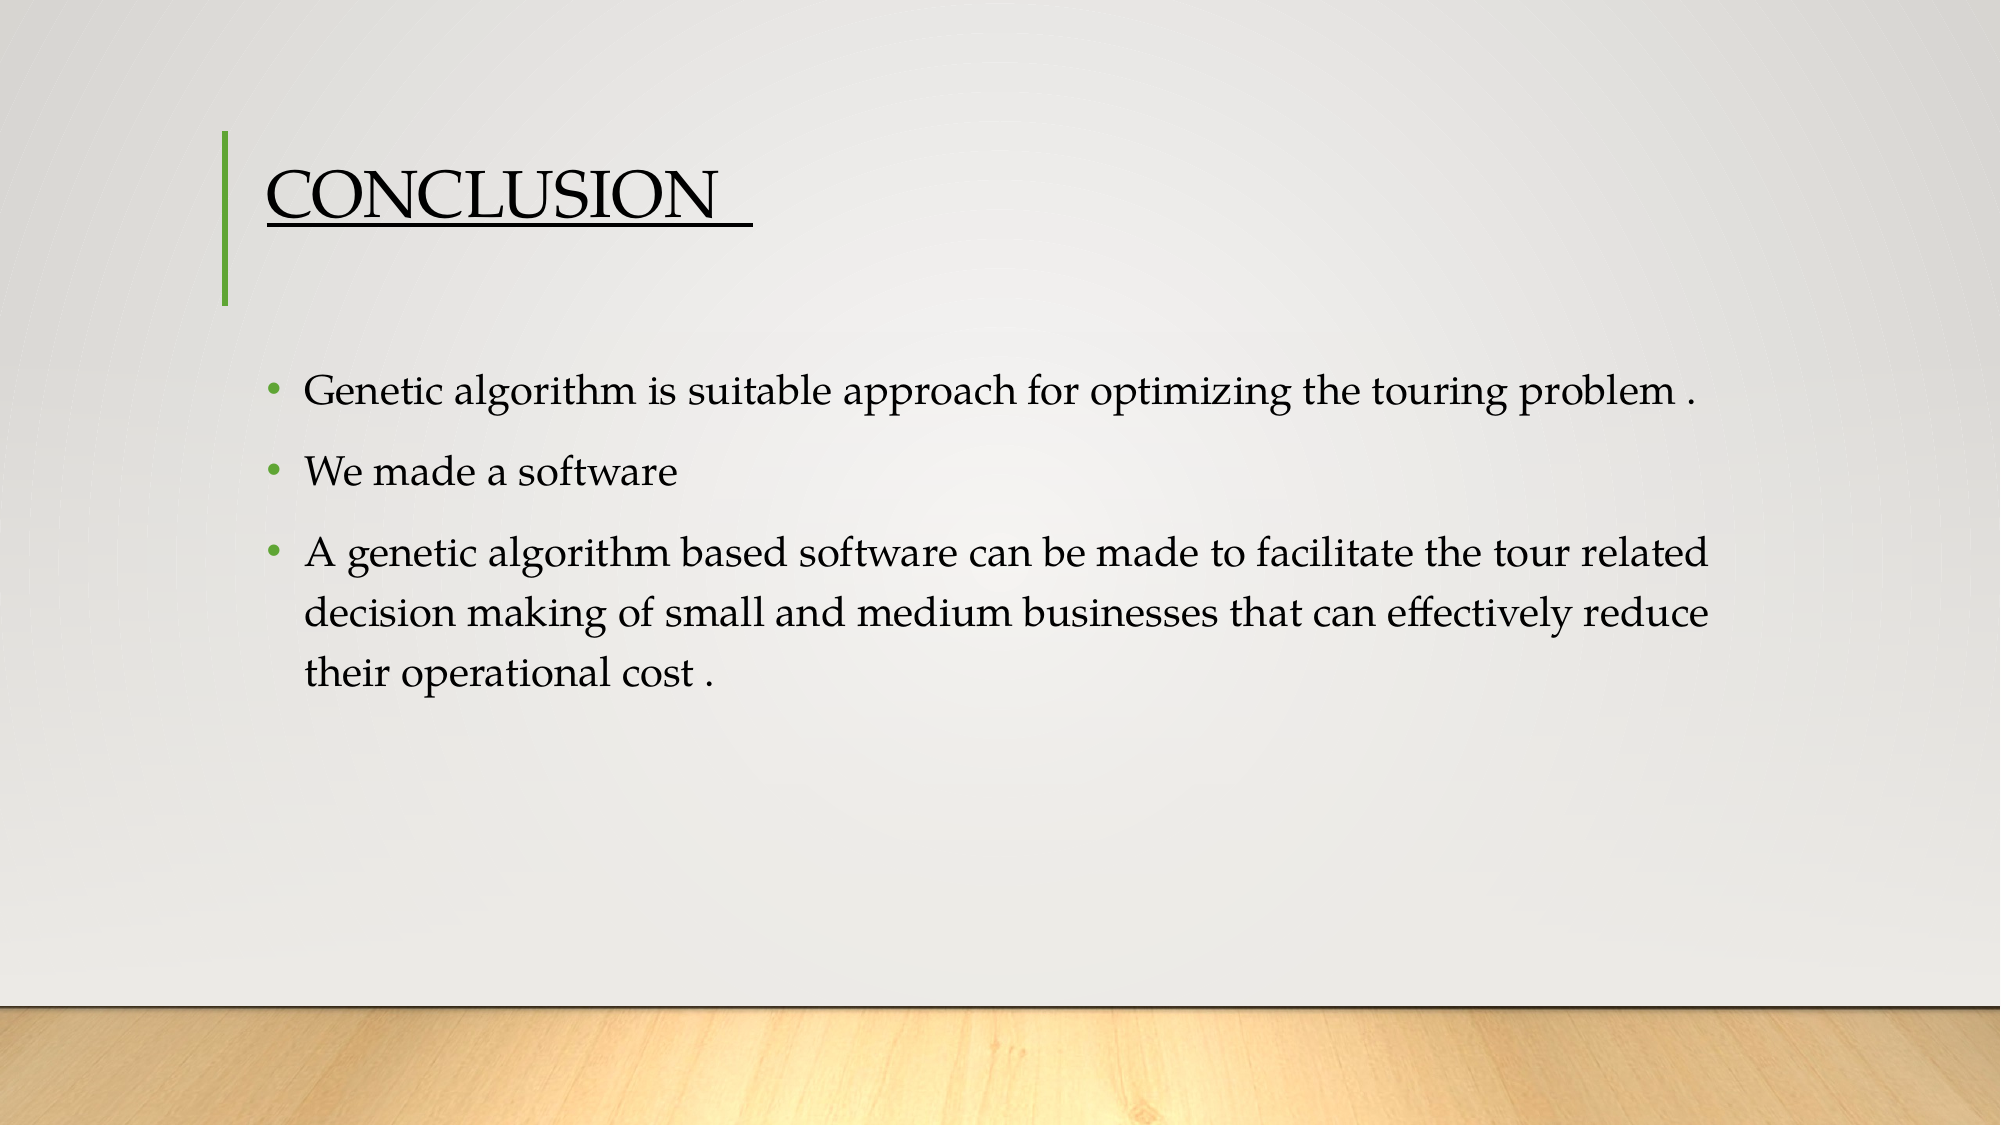

# CONCLUSION
Genetic algorithm is suitable approach for optimizing the touring problem .
We made a software
A genetic algorithm based software can be made to facilitate the tour related decision making of small and medium businesses that can effectively reduce their operational cost .